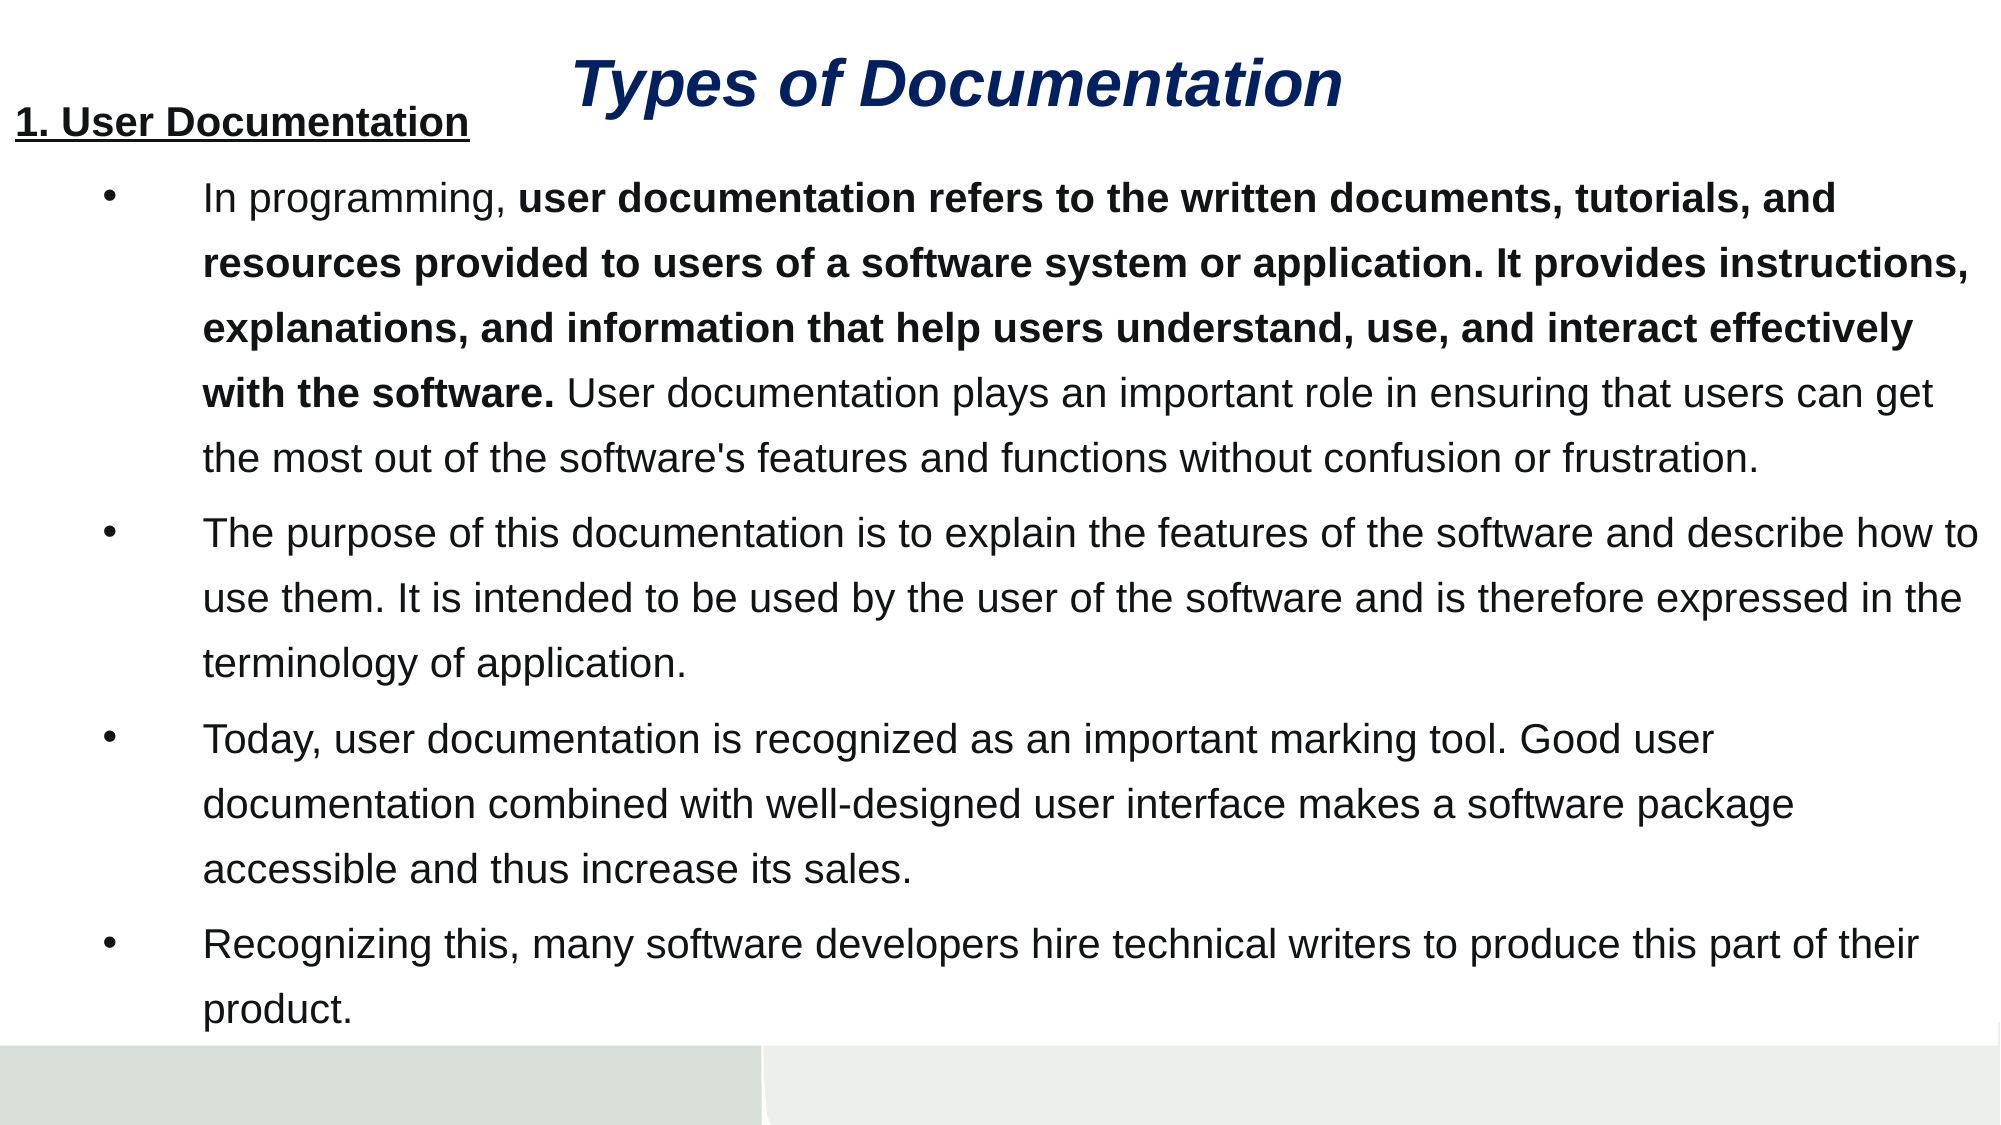

# Types of Documentation
1. User Documentation
In programming, user documentation refers to the written documents, tutorials, and resources provided to users of a software system or application. It provides instructions, explanations, and information that help users understand, use, and interact effectively with the software. User documentation plays an important role in ensuring that users can get the most out of the software's features and functions without confusion or frustration.
The purpose of this documentation is to explain the features of the software and describe how to use them. It is intended to be used by the user of the software and is therefore expressed in the terminology of application.
Today, user documentation is recognized as an important marking tool. Good user documentation combined with well-designed user interface makes a software package accessible and thus increase its sales.
Recognizing this, many software developers hire technical writers to produce this part of their product.